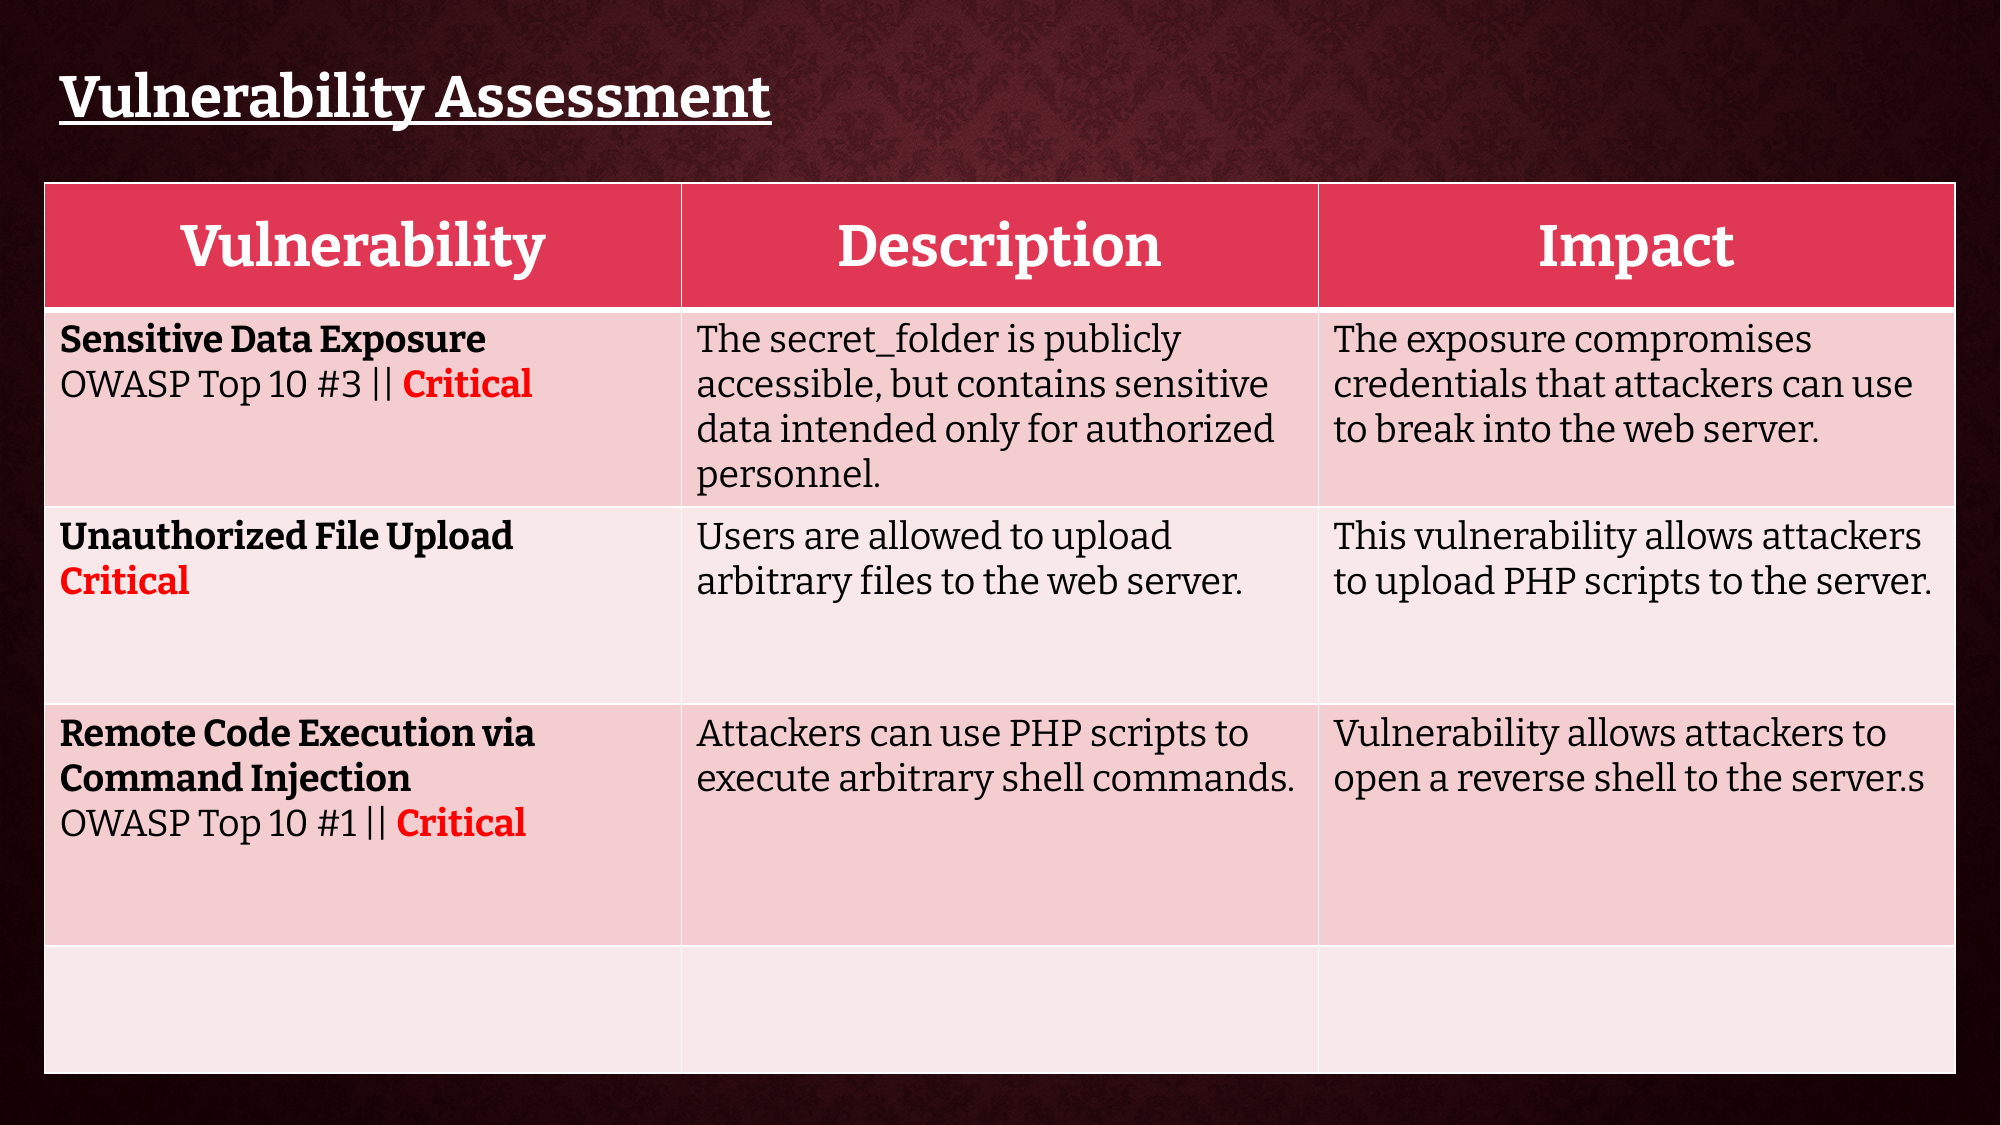

Vulnerability Assessment

| Vulnerability | Description | Impact |
| --- | --- | --- |
| Sensitive Data Exposure OWASP Top 10 #3 || Critical | The secret\_folder is publicly accessible, but contains sensitive data intended only for authorized personnel. | The exposure compromises credentials that attackers can use to break into the web server. |
| Unauthorized File Upload Critical | Users are allowed to upload arbitrary files to the web server. | This vulnerability allows attackers to upload PHP scripts to the server. |
| Remote Code Execution via Command Injection OWASP Top 10 #1 || Critical | Attackers can use PHP scripts to execute arbitrary shell commands. | Vulnerability allows attackers to open a reverse shell to the server.s |
|  |  |  |